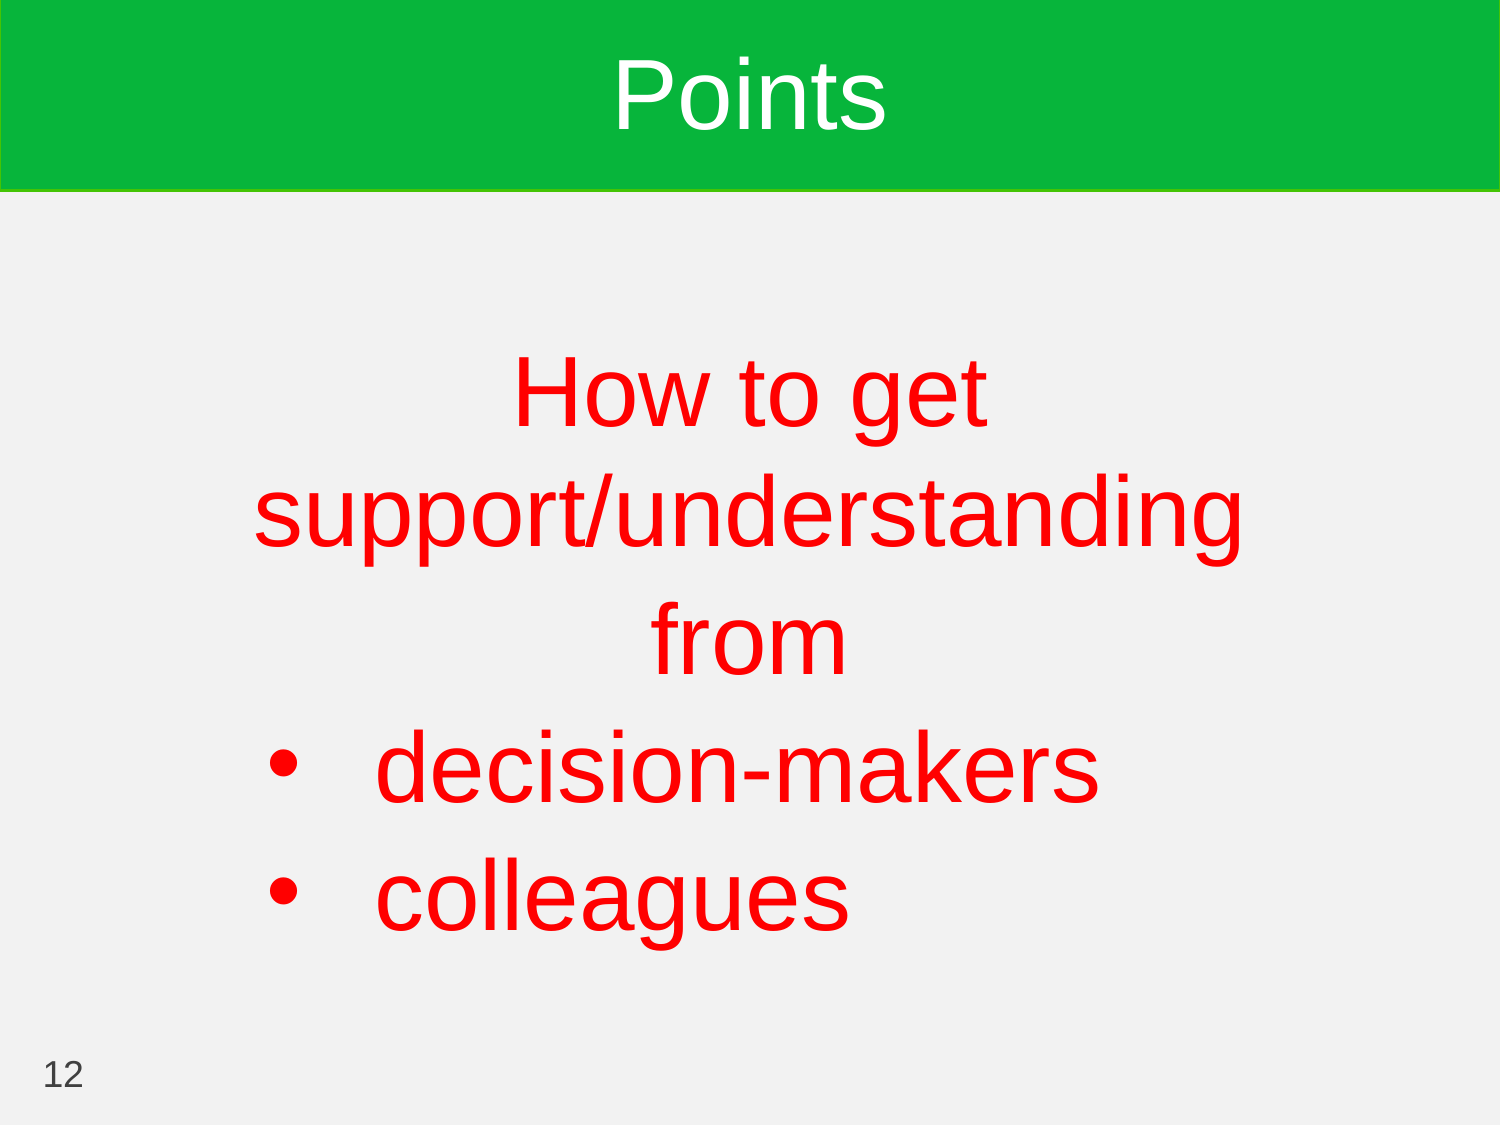

# Points
How to get
support/understanding
from
decision-makers
colleagues
12